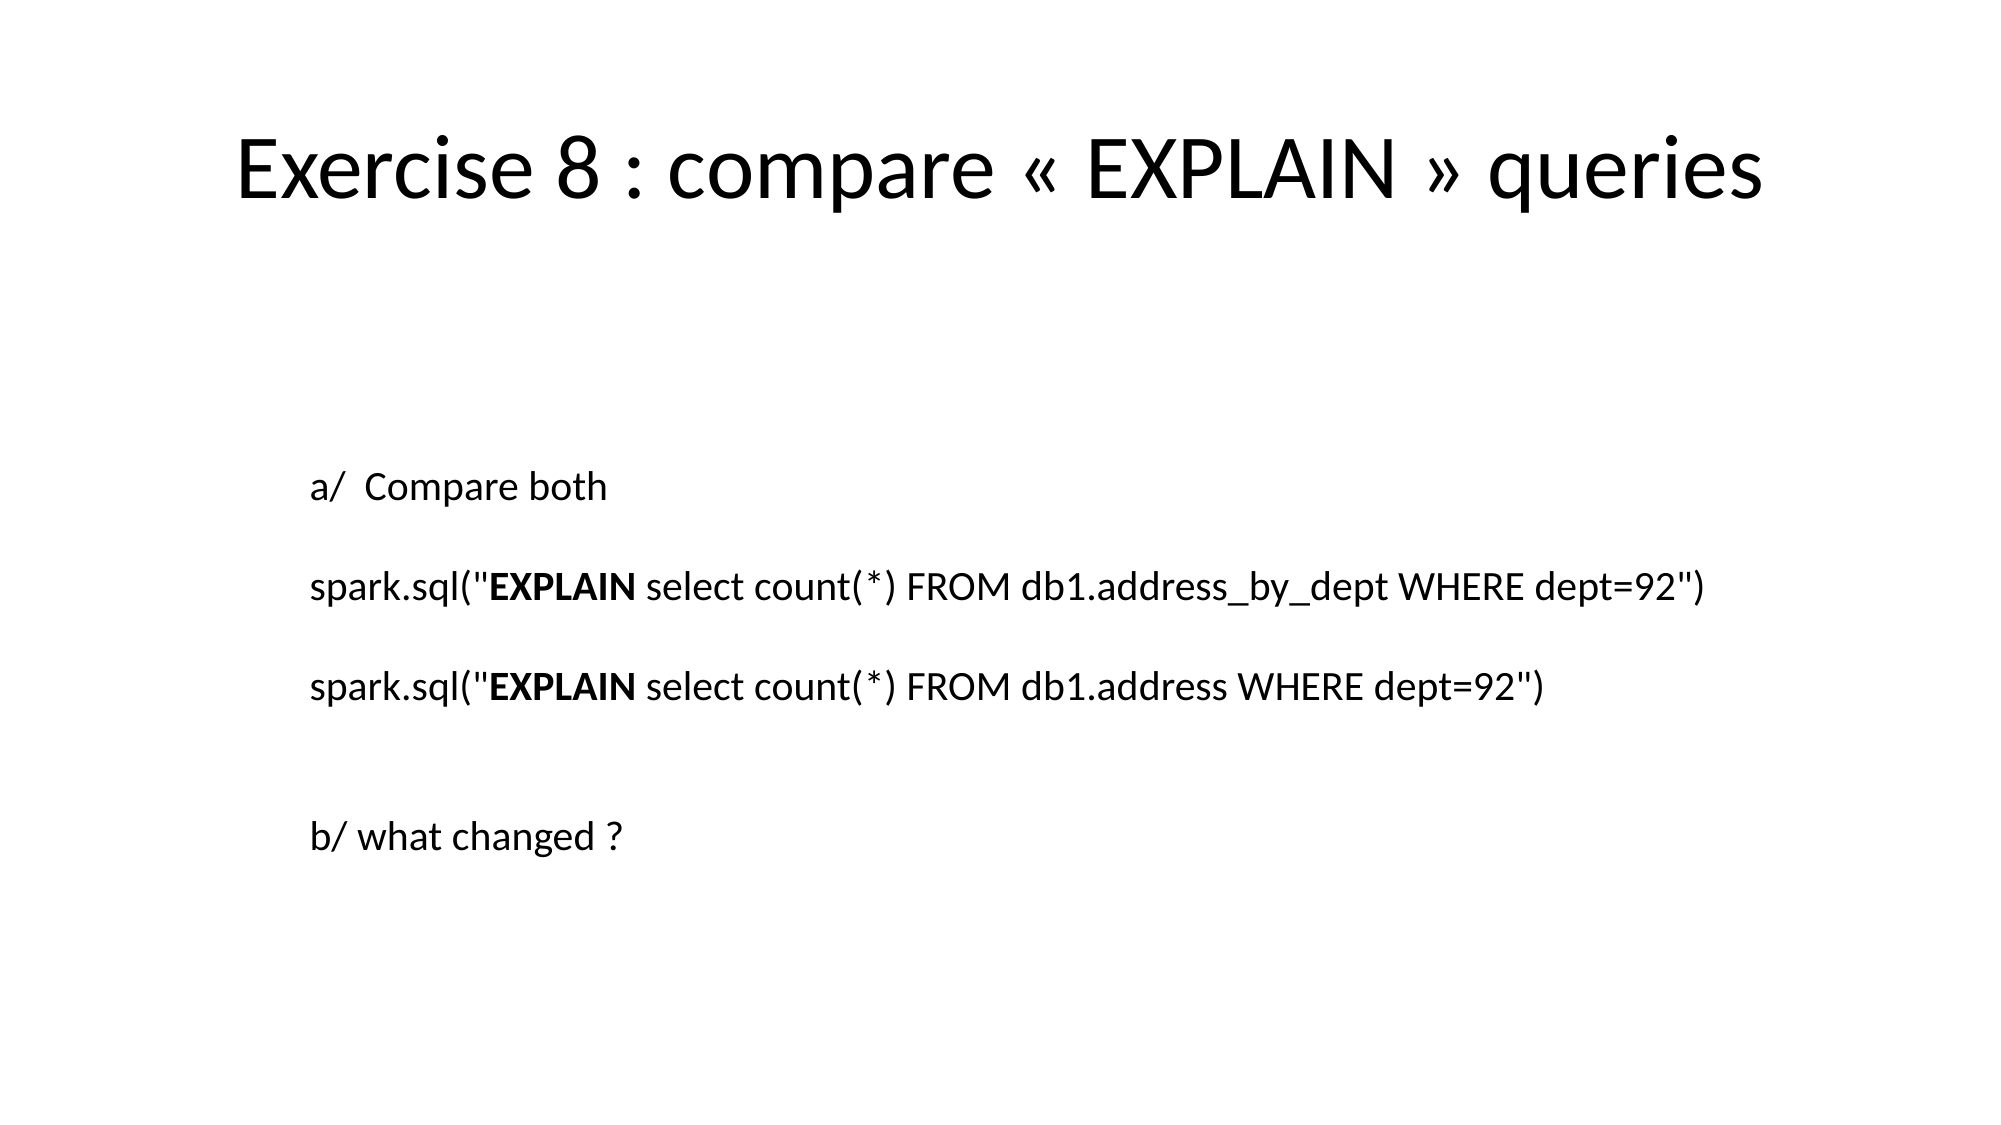

# Exercise 8 : compare « EXPLAIN » queries
a/  Compare both

spark.sql("EXPLAIN select count(*) FROM db1.address_by_dept WHERE dept=92")

spark.sql("EXPLAIN select count(*) FROM db1.address WHERE dept=92")

b/ what changed ?